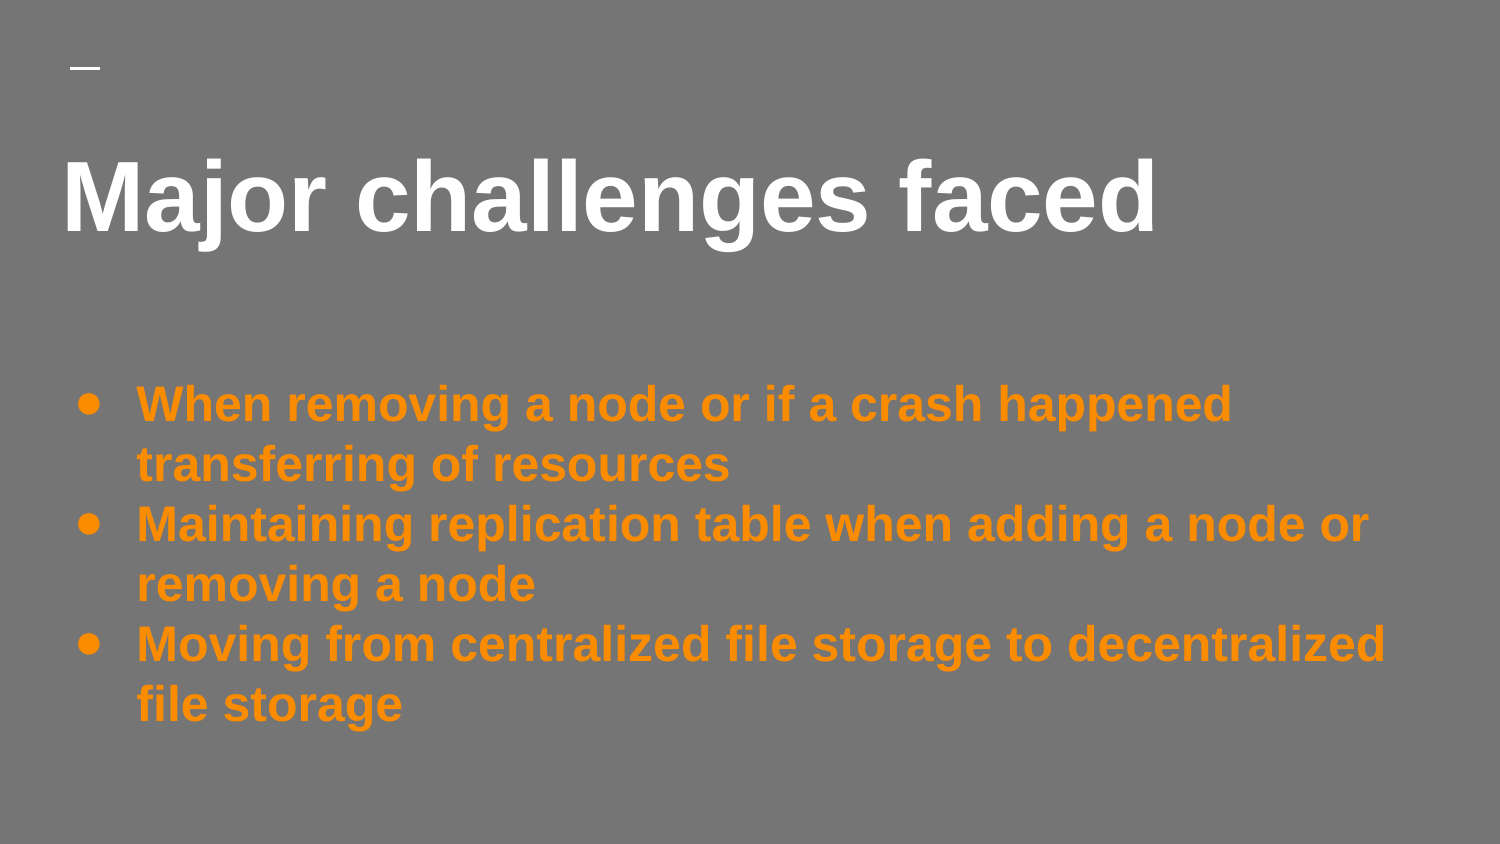

# Major challenges faced

When removing a node or if a crash happened transferring of resources
Maintaining replication table when adding a node or removing a node
Moving from centralized file storage to decentralized file storage